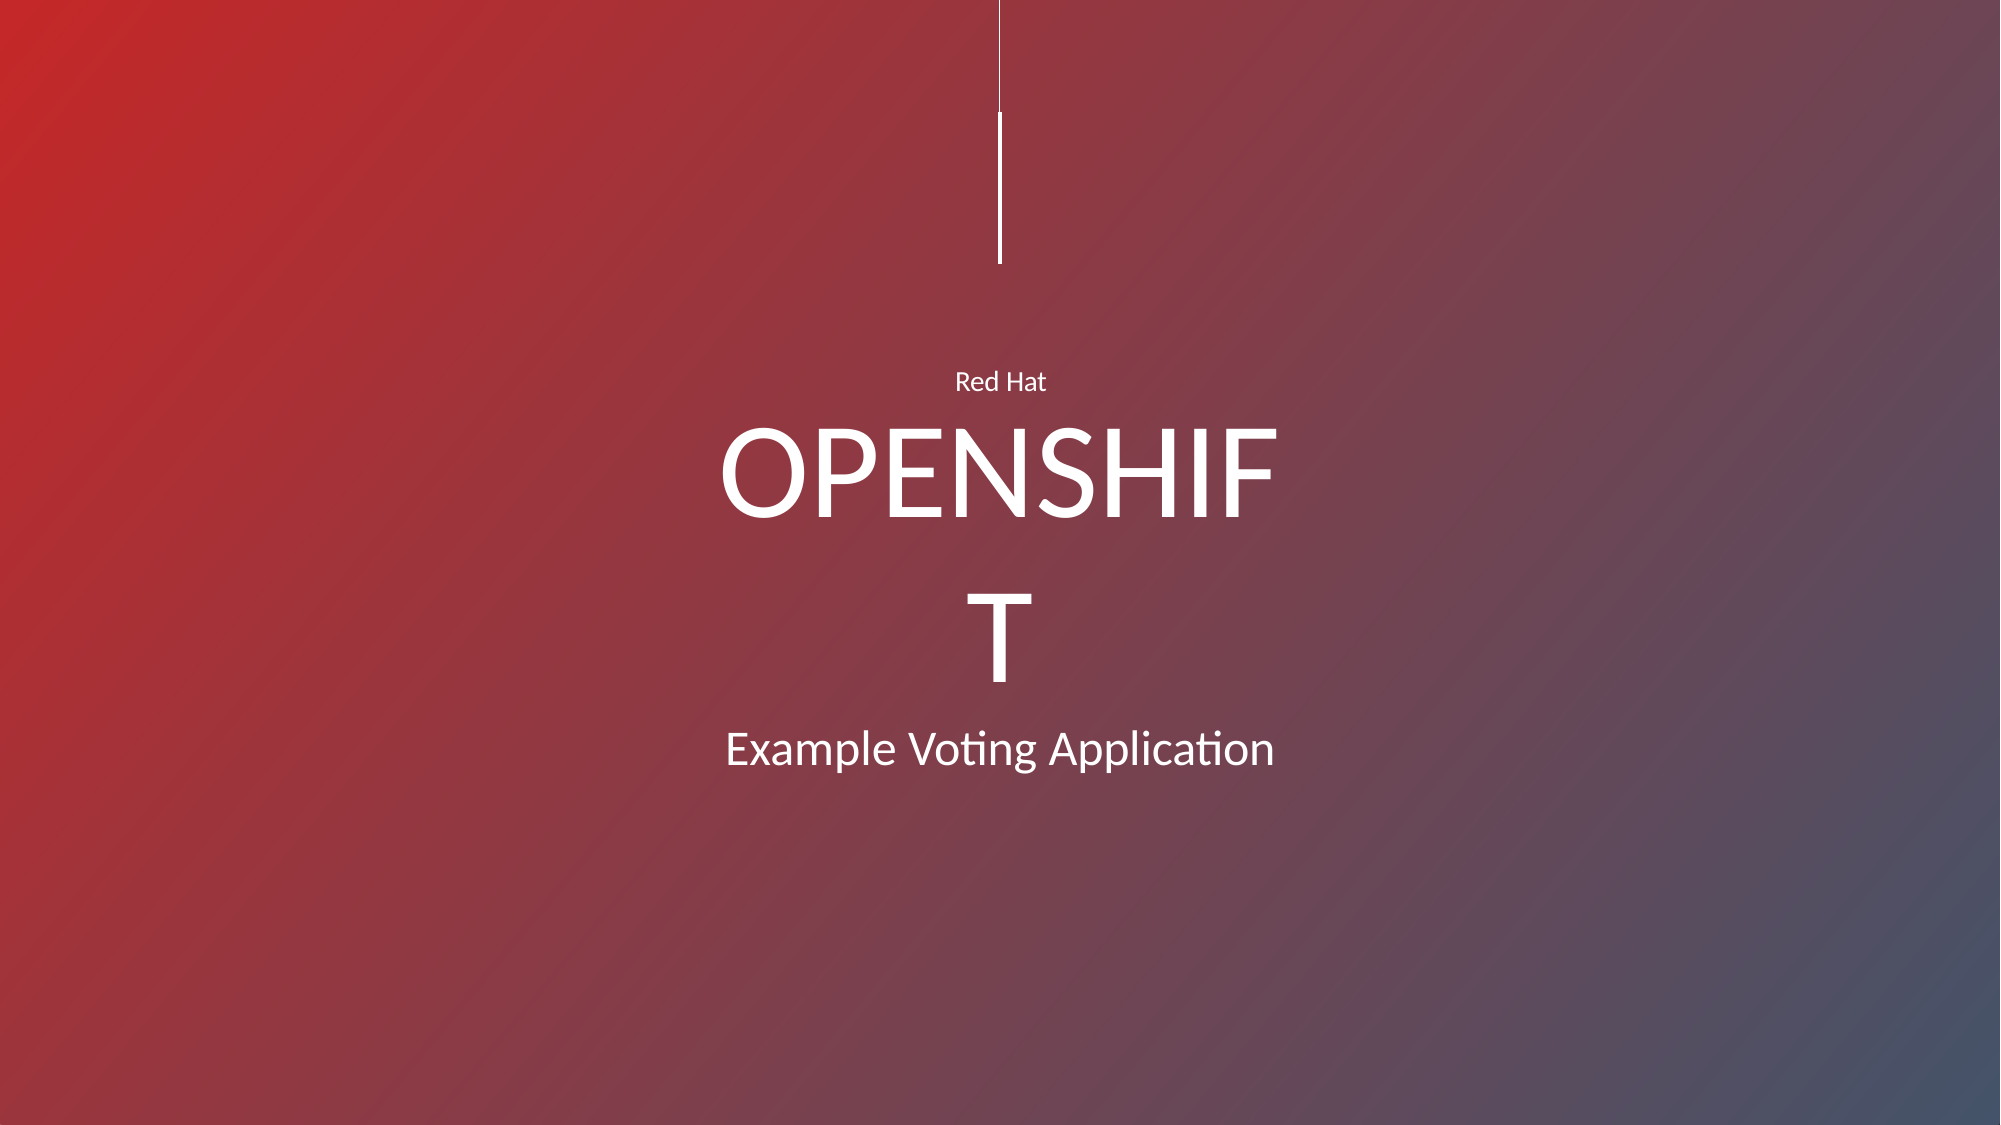

Red Hat
# OPENSHIFT
Example Voting Application